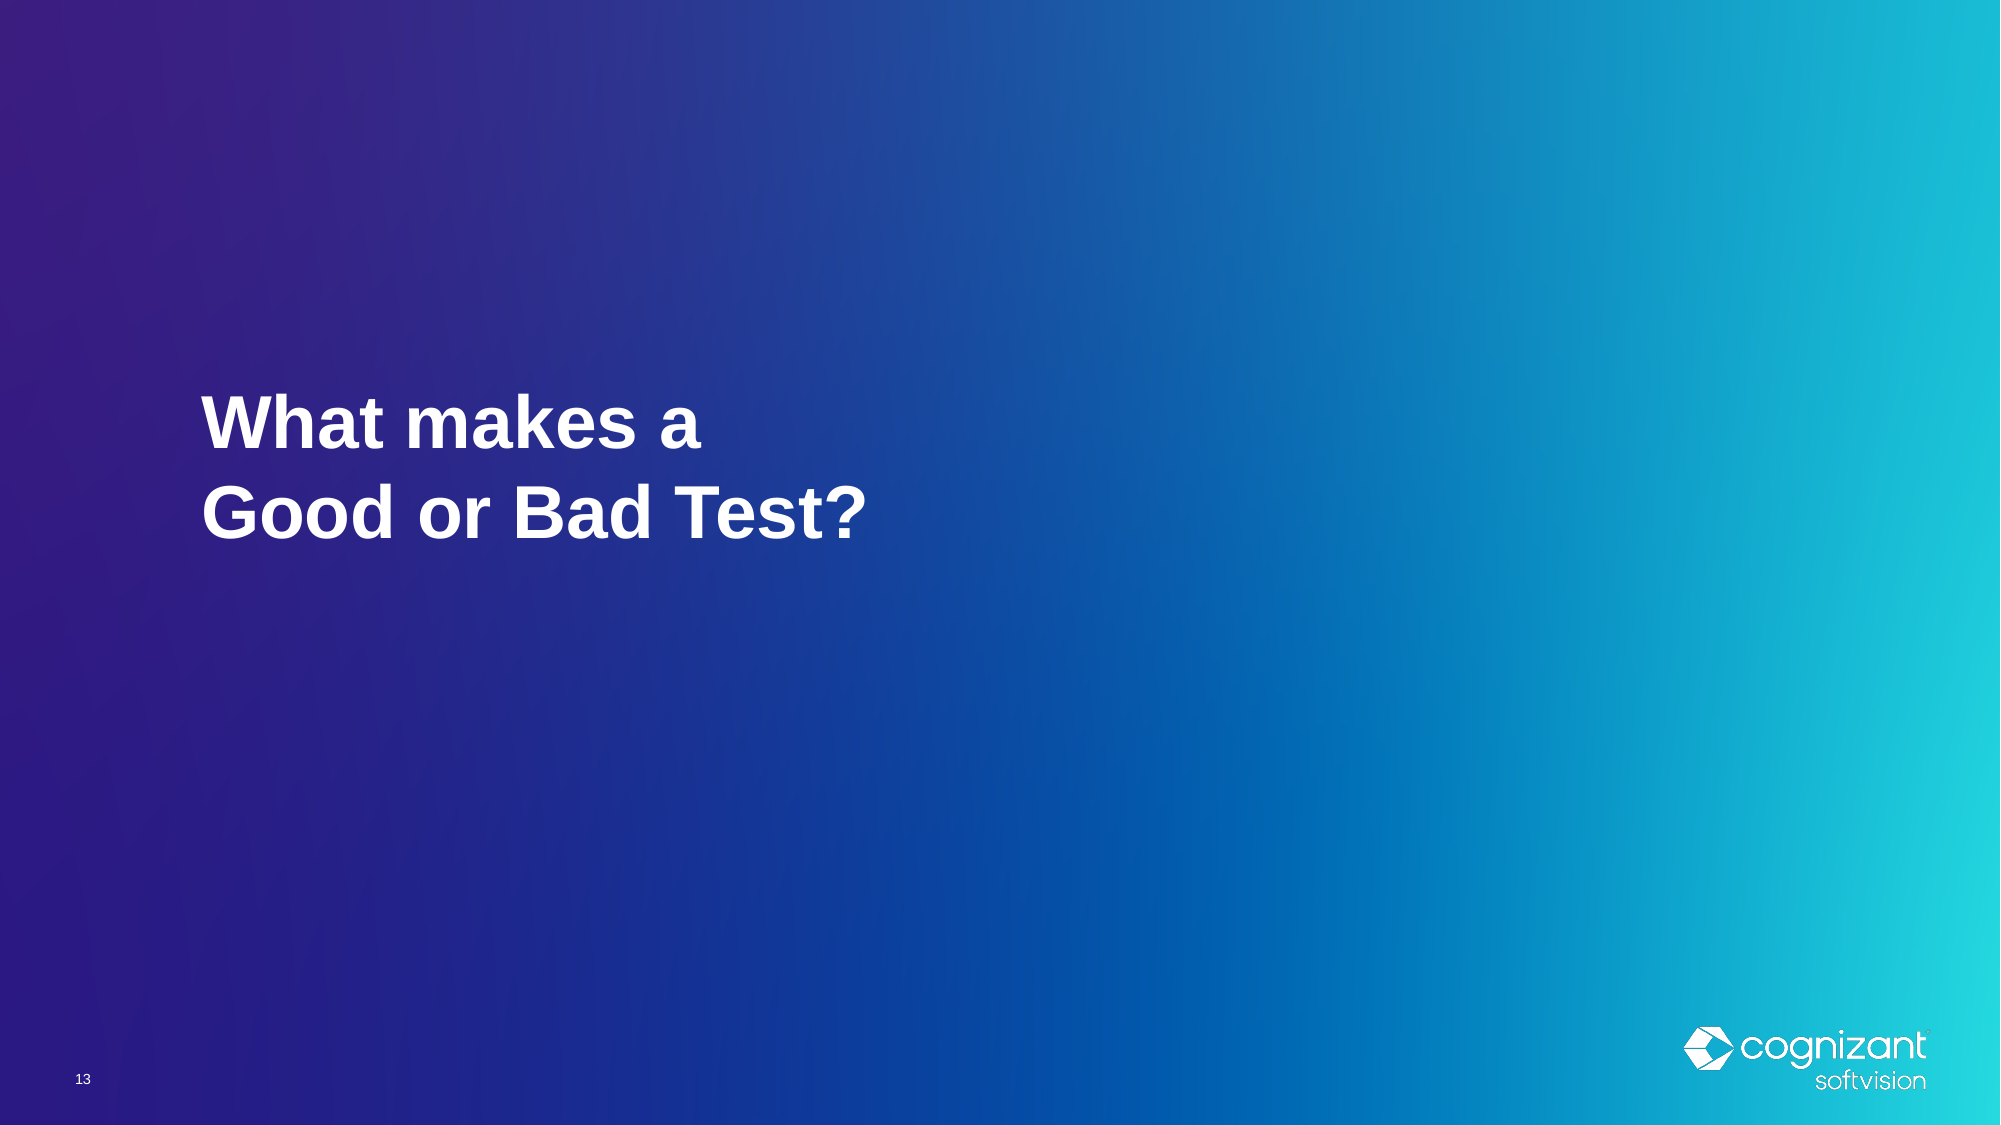

# What makes a Good or Bad Test?
13